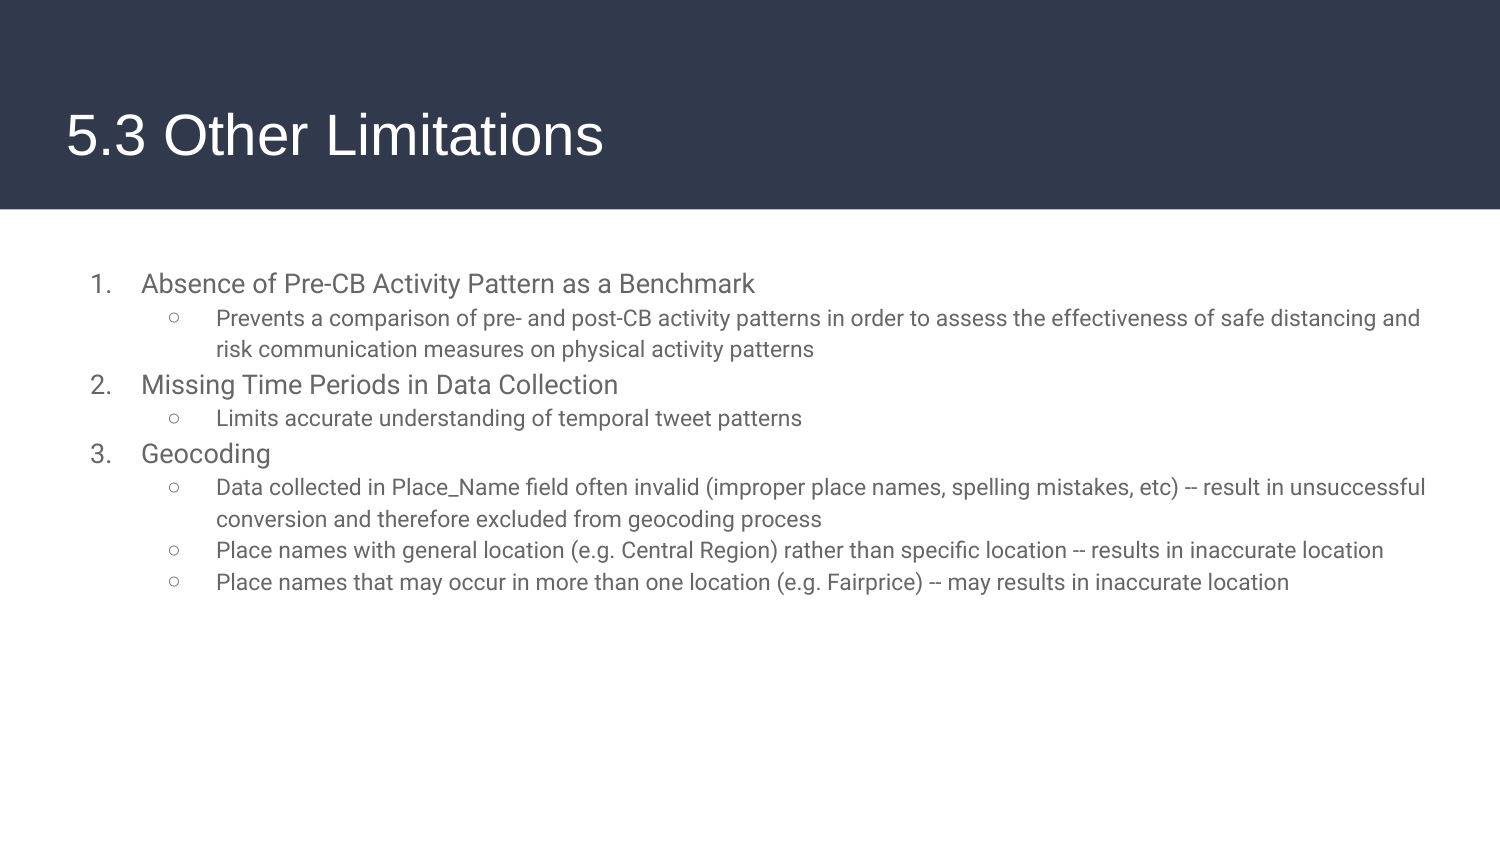

# 5.3 Other Limitations
Absence of Pre-CB Activity Pattern as a Benchmark
Prevents a comparison of pre- and post-CB activity patterns in order to assess the effectiveness of safe distancing and risk communication measures on physical activity patterns
Missing Time Periods in Data Collection
Limits accurate understanding of temporal tweet patterns
Geocoding
Data collected in Place_Name field often invalid (improper place names, spelling mistakes, etc) -- result in unsuccessful conversion and therefore excluded from geocoding process
Place names with general location (e.g. Central Region) rather than specific location -- results in inaccurate location
Place names that may occur in more than one location (e.g. Fairprice) -- may results in inaccurate location